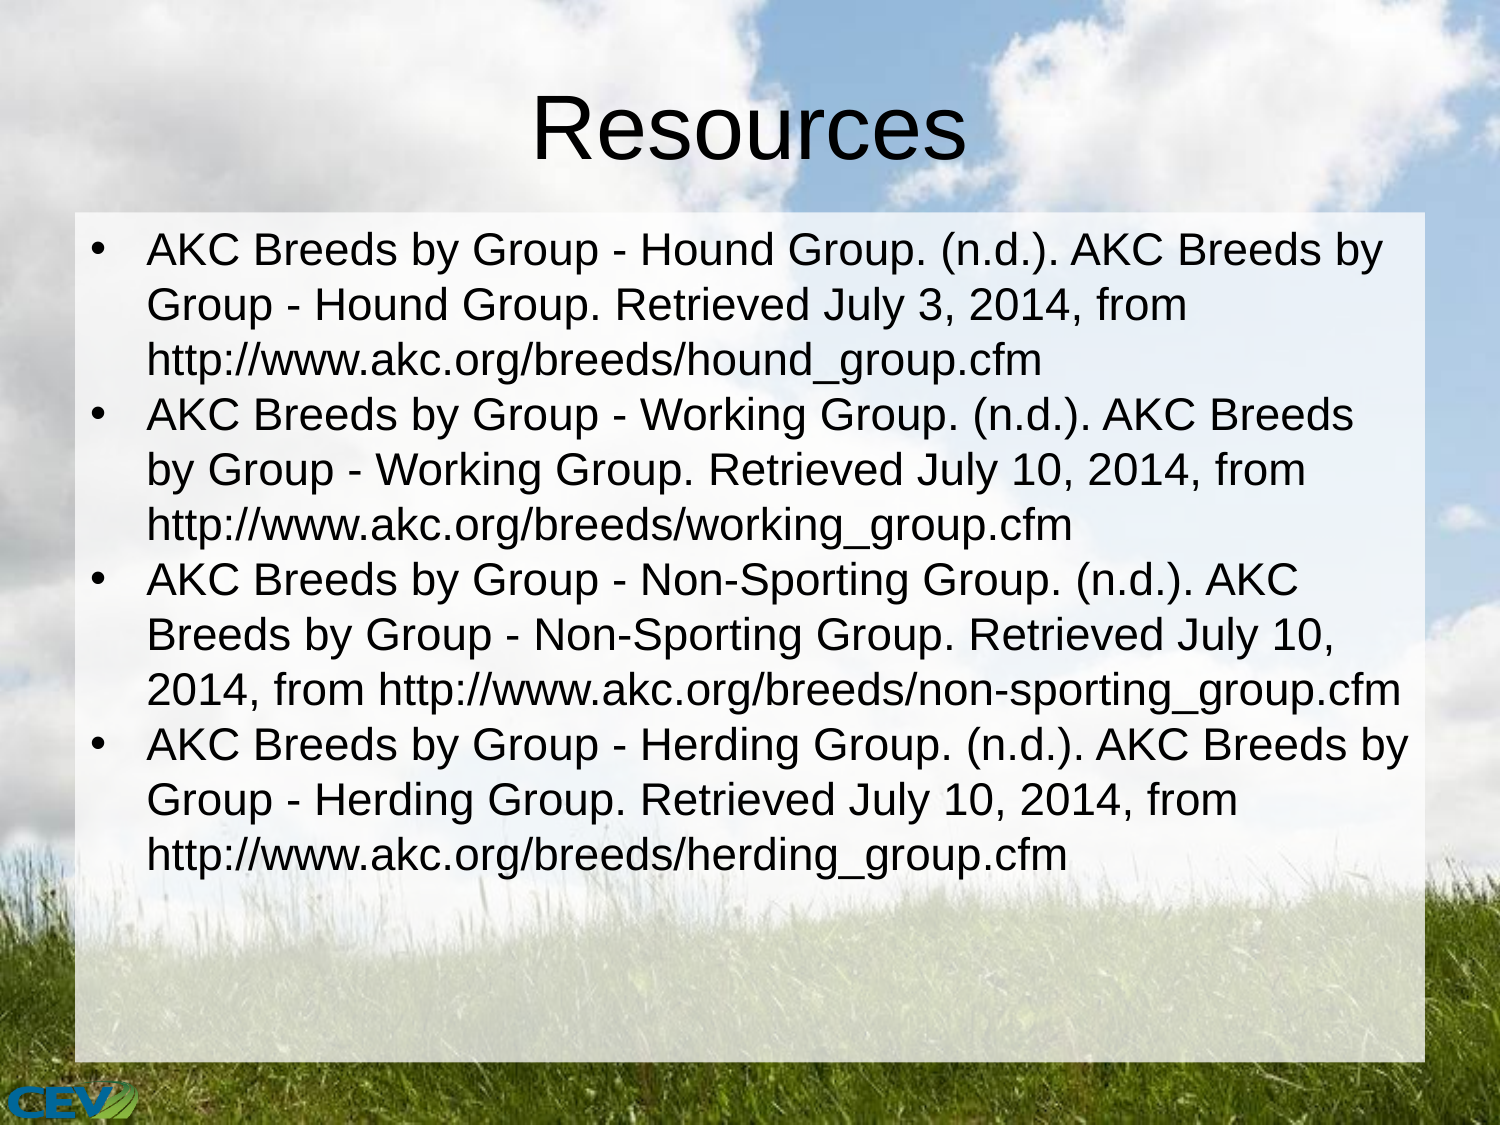

# Resources
AKC Breeds by Group - Hound Group. (n.d.). AKC Breeds by Group - Hound Group. Retrieved July 3, 2014, from http://www.akc.org/breeds/hound_group.cfm
AKC Breeds by Group - Working Group. (n.d.). AKC Breeds by Group - Working Group. Retrieved July 10, 2014, from http://www.akc.org/breeds/working_group.cfm
AKC Breeds by Group - Non-Sporting Group. (n.d.). AKC Breeds by Group - Non-Sporting Group. Retrieved July 10, 2014, from http://www.akc.org/breeds/non-sporting_group.cfm
AKC Breeds by Group - Herding Group. (n.d.). AKC Breeds by Group - Herding Group. Retrieved July 10, 2014, from http://www.akc.org/breeds/herding_group.cfm